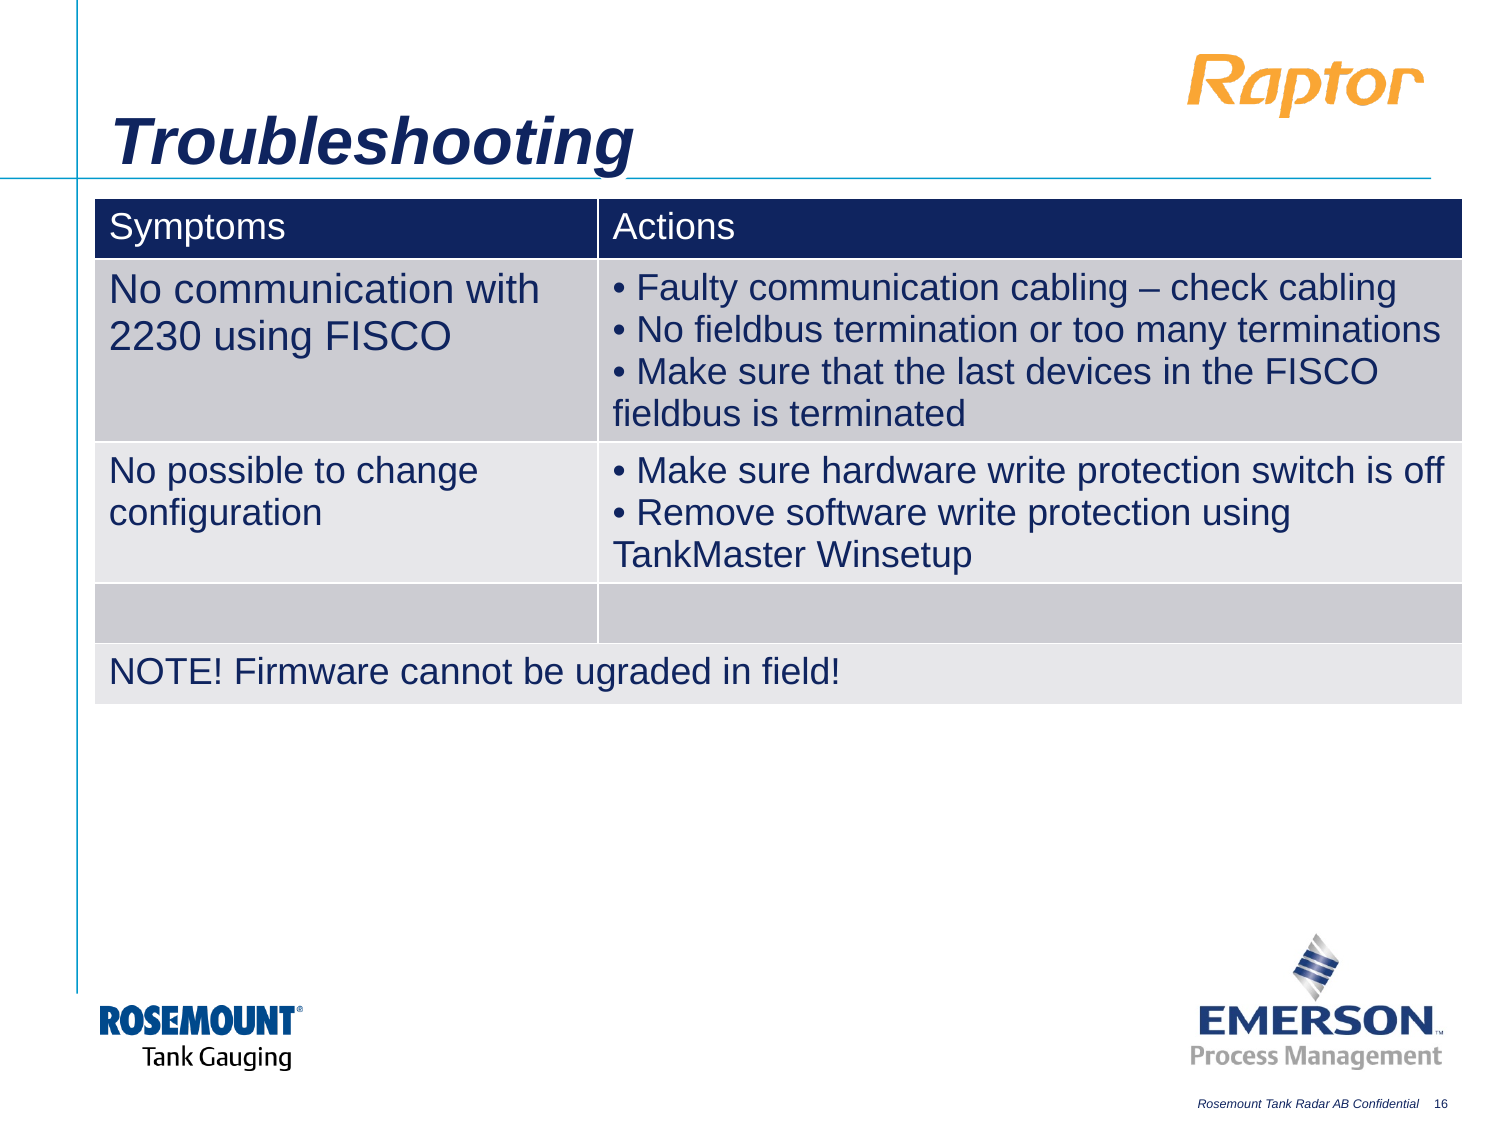

# Troubleshooting
| Symptoms | Actions |
| --- | --- |
| No communication with 2230 using FISCO | Faulty communication cabling – check cabling No fieldbus termination or too many terminations Make sure that the last devices in the FISCO fieldbus is terminated |
| No possible to change configuration | Make sure hardware write protection switch is off Remove software write protection using TankMaster Winsetup |
|  |  |
| NOTE! Firmware cannot be ugraded in field! |  |
16